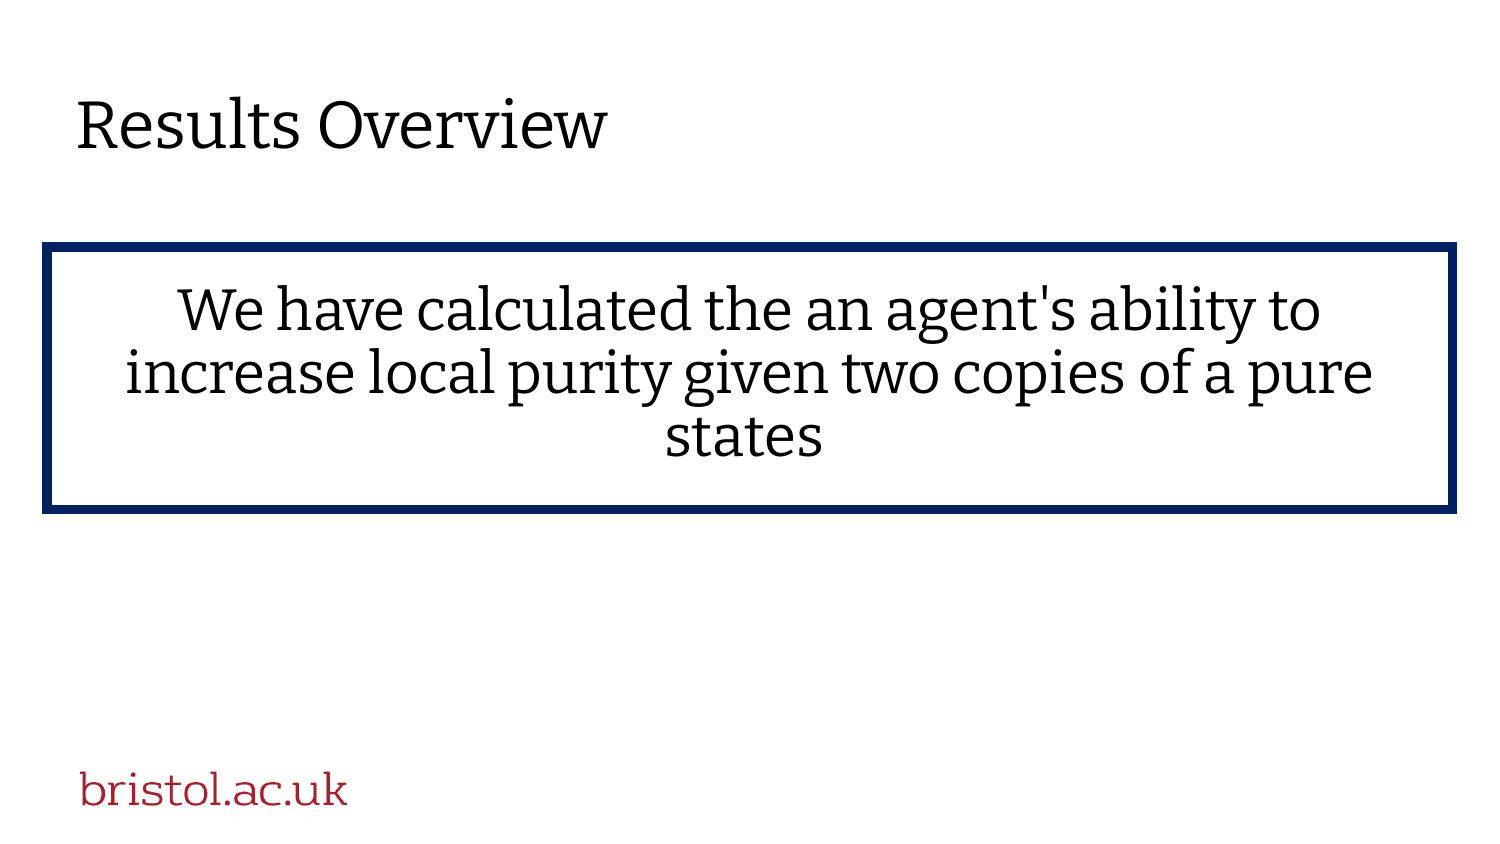

# Results Overview

We have calculated the an agent's ability to increase local purity given two copies of a pure states